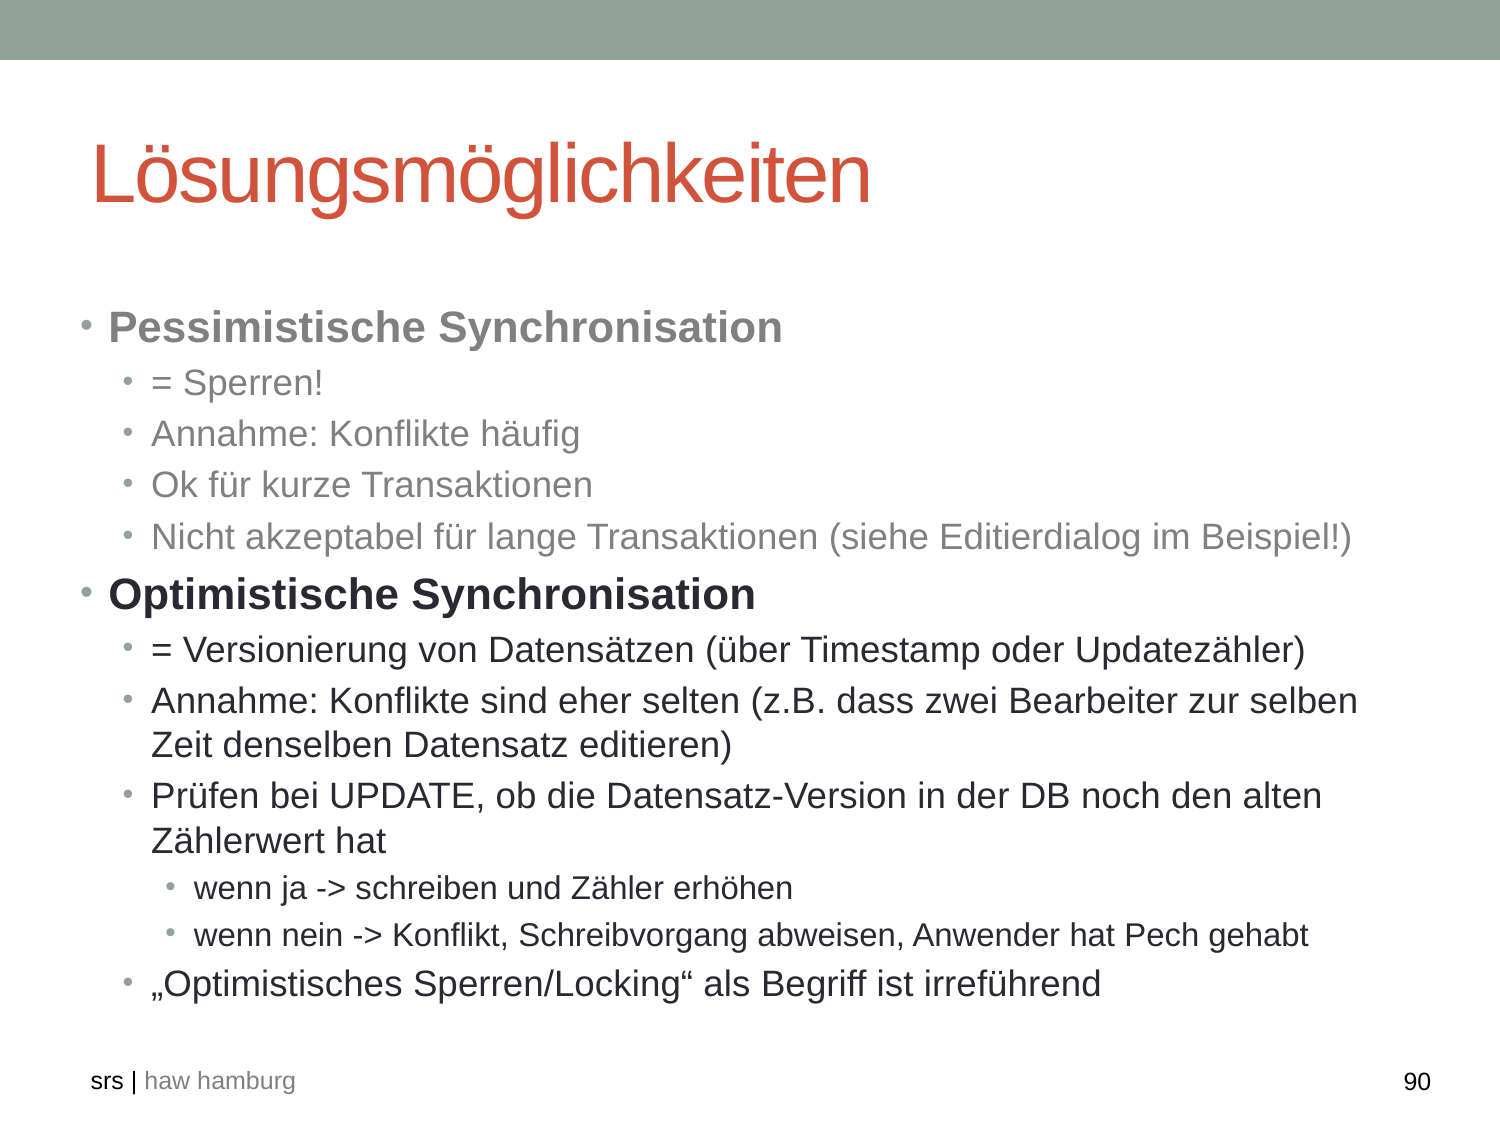

# Lösungsmöglichkeiten
Pessimistische Synchronisation
= Sperren!
Annahme: Konflikte häufig
Ok für kurze Transaktionen
Nicht akzeptabel für lange Transaktionen (siehe Editierdialog im Beispiel!)
Optimistische Synchronisation
= Versionierung von Datensätzen (über Timestamp oder Updatezähler)
Annahme: Konflikte sind eher selten (z.B. dass zwei Bearbeiter zur selben Zeit denselben Datensatz editieren)
Prüfen bei UPDATE, ob die Datensatz-Version in der DB noch den alten Zählerwert hat
wenn ja -> schreiben und Zähler erhöhen
wenn nein -> Konflikt, Schreibvorgang abweisen, Anwender hat Pech gehabt
„Optimistisches Sperren/Locking“ als Begriff ist irreführend